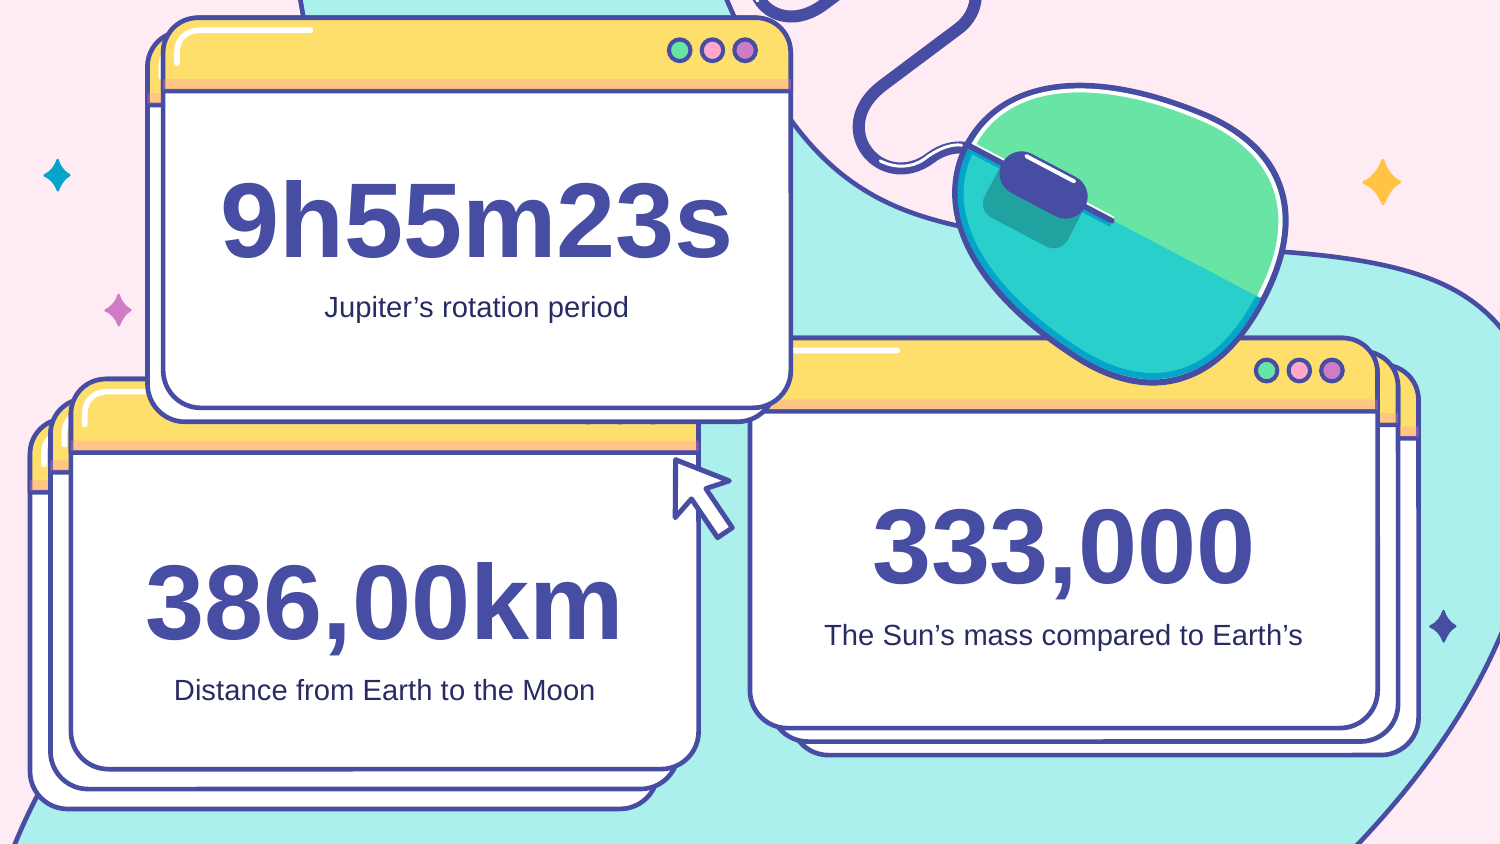

9h55m23s
Jupiter’s rotation period

333,000
# 386,00km
The Sun’s mass compared to Earth’s
Distance from Earth to the Moon